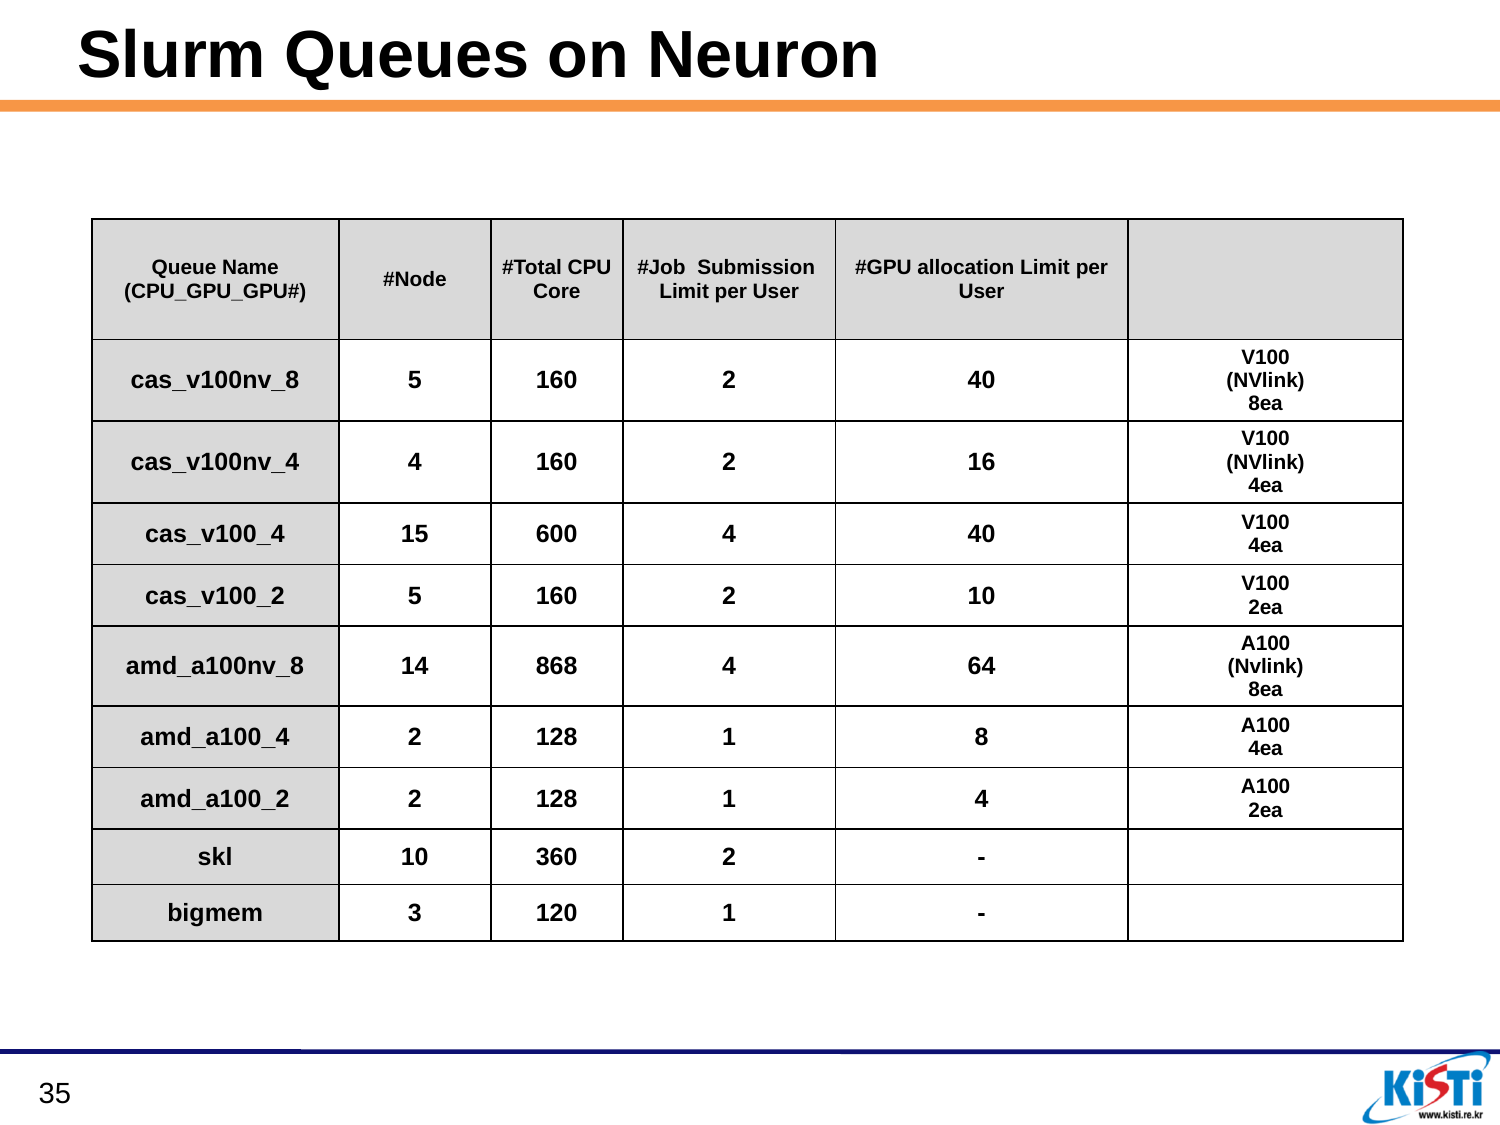

# Slurm Queues on Neuron

| Queue Name (CPU\_GPU\_GPU#) | #Node | #Total CPU Core | #Job Submission Limit per User | #GPU allocation Limit per User |  |
| --- | --- | --- | --- | --- | --- |
| cas\_v100nv\_8 | 5 | 160 | 2 | 40 | V100 (NVlink) 8ea |
| cas\_v100nv\_4 | 4 | 160 | 2 | 16 | V100 (NVlink) 4ea |
| cas\_v100\_4 | 15 | 600 | 4 | 40 | V100 4ea |
| cas\_v100\_2 | 5 | 160 | 2 | 10 | V100 2ea |
| amd\_a100nv\_8 | 14 | 868 | 4 | 64 | A100 (Nvlink) 8ea |
| amd\_a100\_4 | 2 | 128 | 1 | 8 | A100 4ea |
| amd\_a100\_2 | 2 | 128 | 1 | 4 | A100 2ea |
| skl | 10 | 360 | 2 | - |  |
| bigmem | 3 | 120 | 1 | - |  |
35